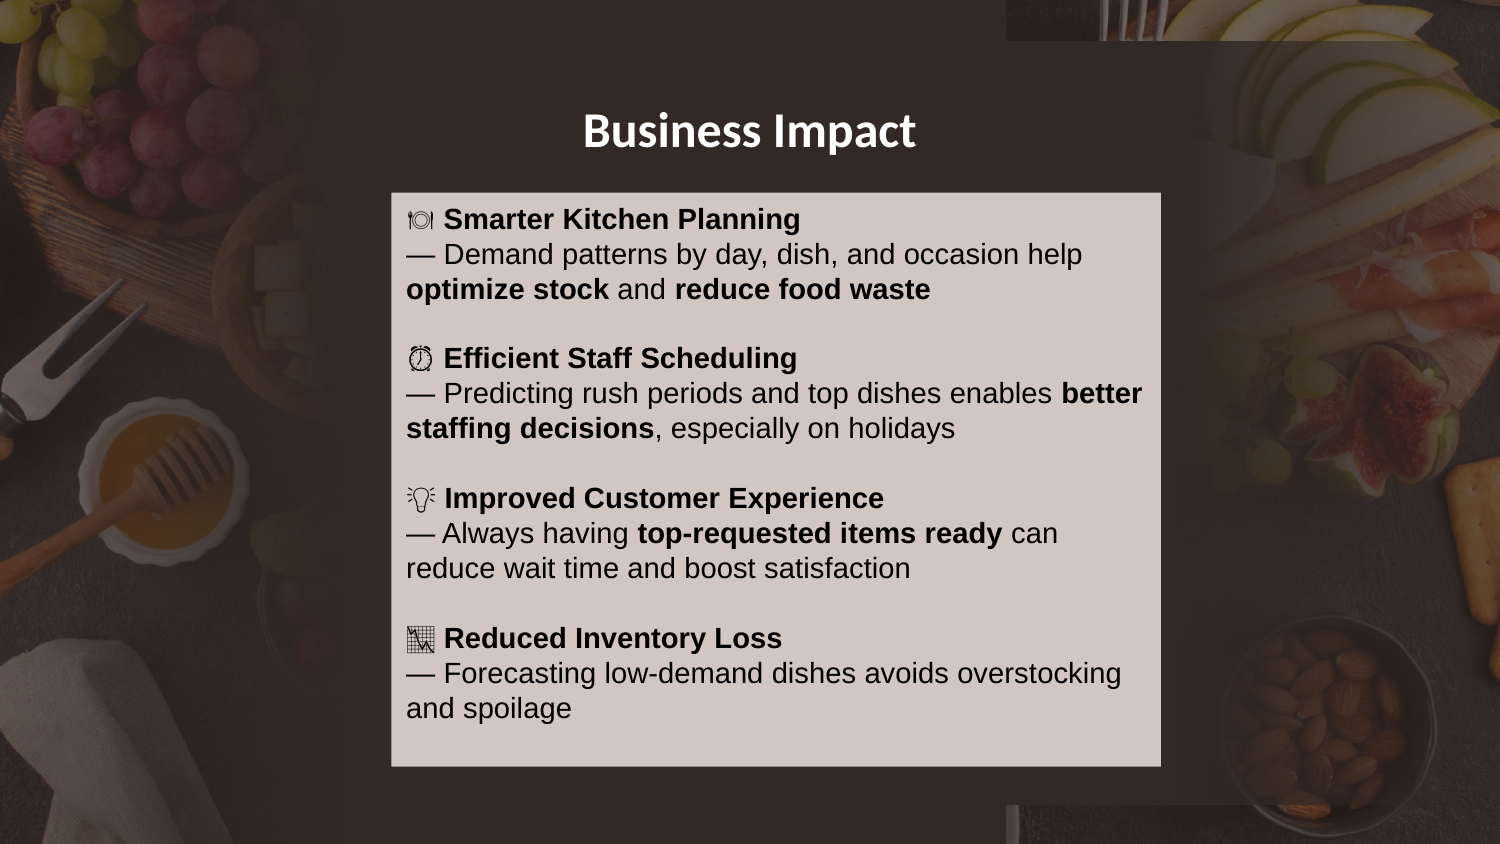

Business Impact
🍽️ Smarter Kitchen Planning
— Demand patterns by day, dish, and occasion help optimize stock and reduce food waste

⏰ Efficient Staff Scheduling
— Predicting rush periods and top dishes enables better staffing decisions, especially on holidays

💡 Improved Customer Experience
— Always having top-requested items ready can reduce wait time and boost satisfaction

📉 Reduced Inventory Loss
— Forecasting low-demand dishes avoids overstocking and spoilage